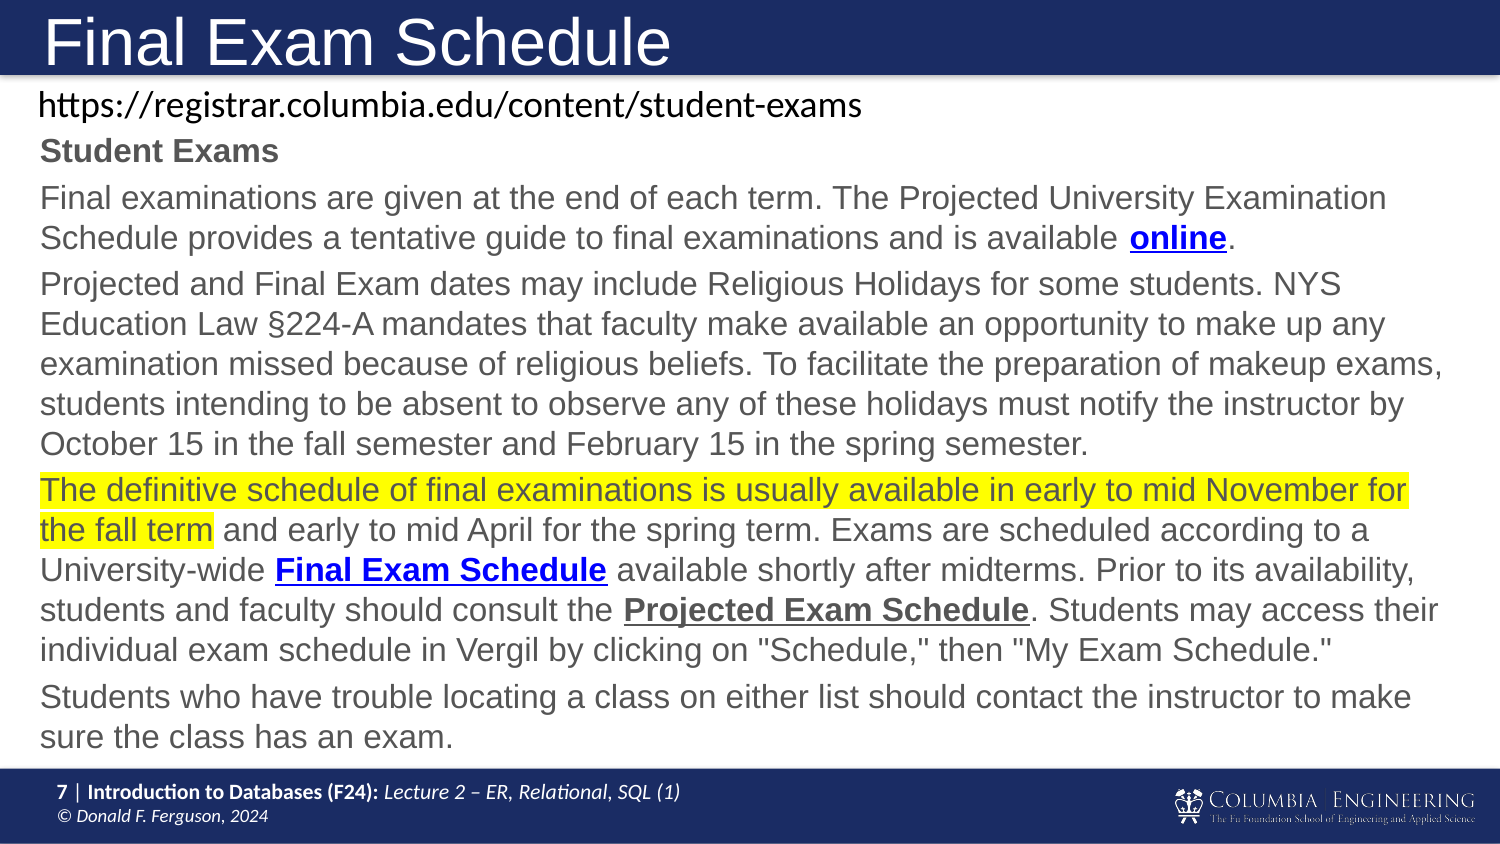

# Final Exam Schedule
https://registrar.columbia.edu/content/student-exams
Student Exams
Final examinations are given at the end of each term. The Projected University Examination Schedule provides a tentative guide to final examinations and is available online.
Projected and Final Exam dates may include Religious Holidays for some students. NYS Education Law §224-A mandates that faculty make available an opportunity to make up any examination missed because of religious beliefs. To facilitate the preparation of makeup exams, students intending to be absent to observe any of these holidays must notify the instructor by October 15 in the fall semester and February 15 in the spring semester.
The definitive schedule of final examinations is usually available in early to mid November for the fall term and early to mid April for the spring term. Exams are scheduled according to a University-wide Final Exam Schedule available shortly after midterms. Prior to its availability, students and faculty should consult the Projected Exam Schedule. Students may access their individual exam schedule in Vergil by clicking on "Schedule," then "My Exam Schedule."
Students who have trouble locating a class on either list should contact the instructor to make sure the class has an exam.